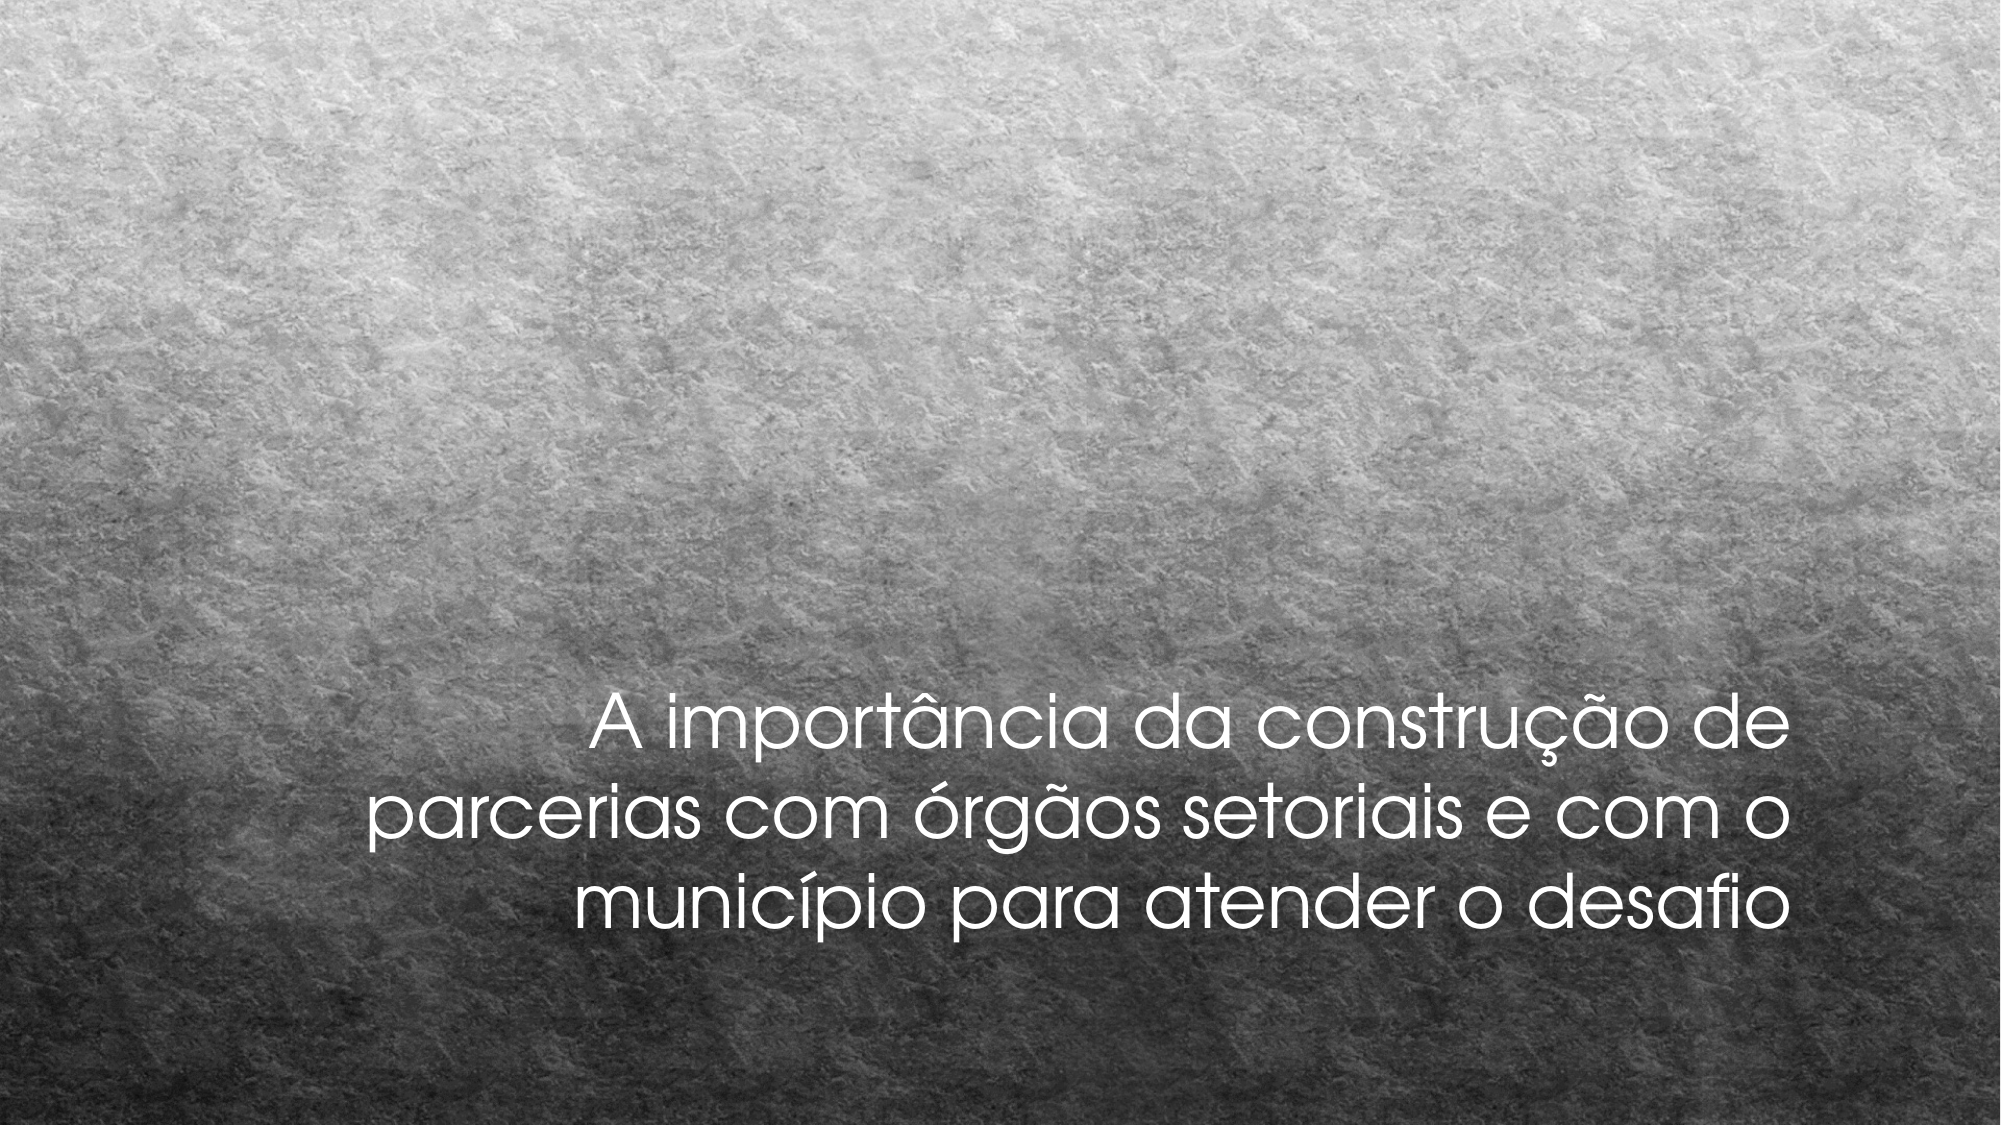

A importância da construção de parcerias com órgãos setoriais e com o município para atender o desafio